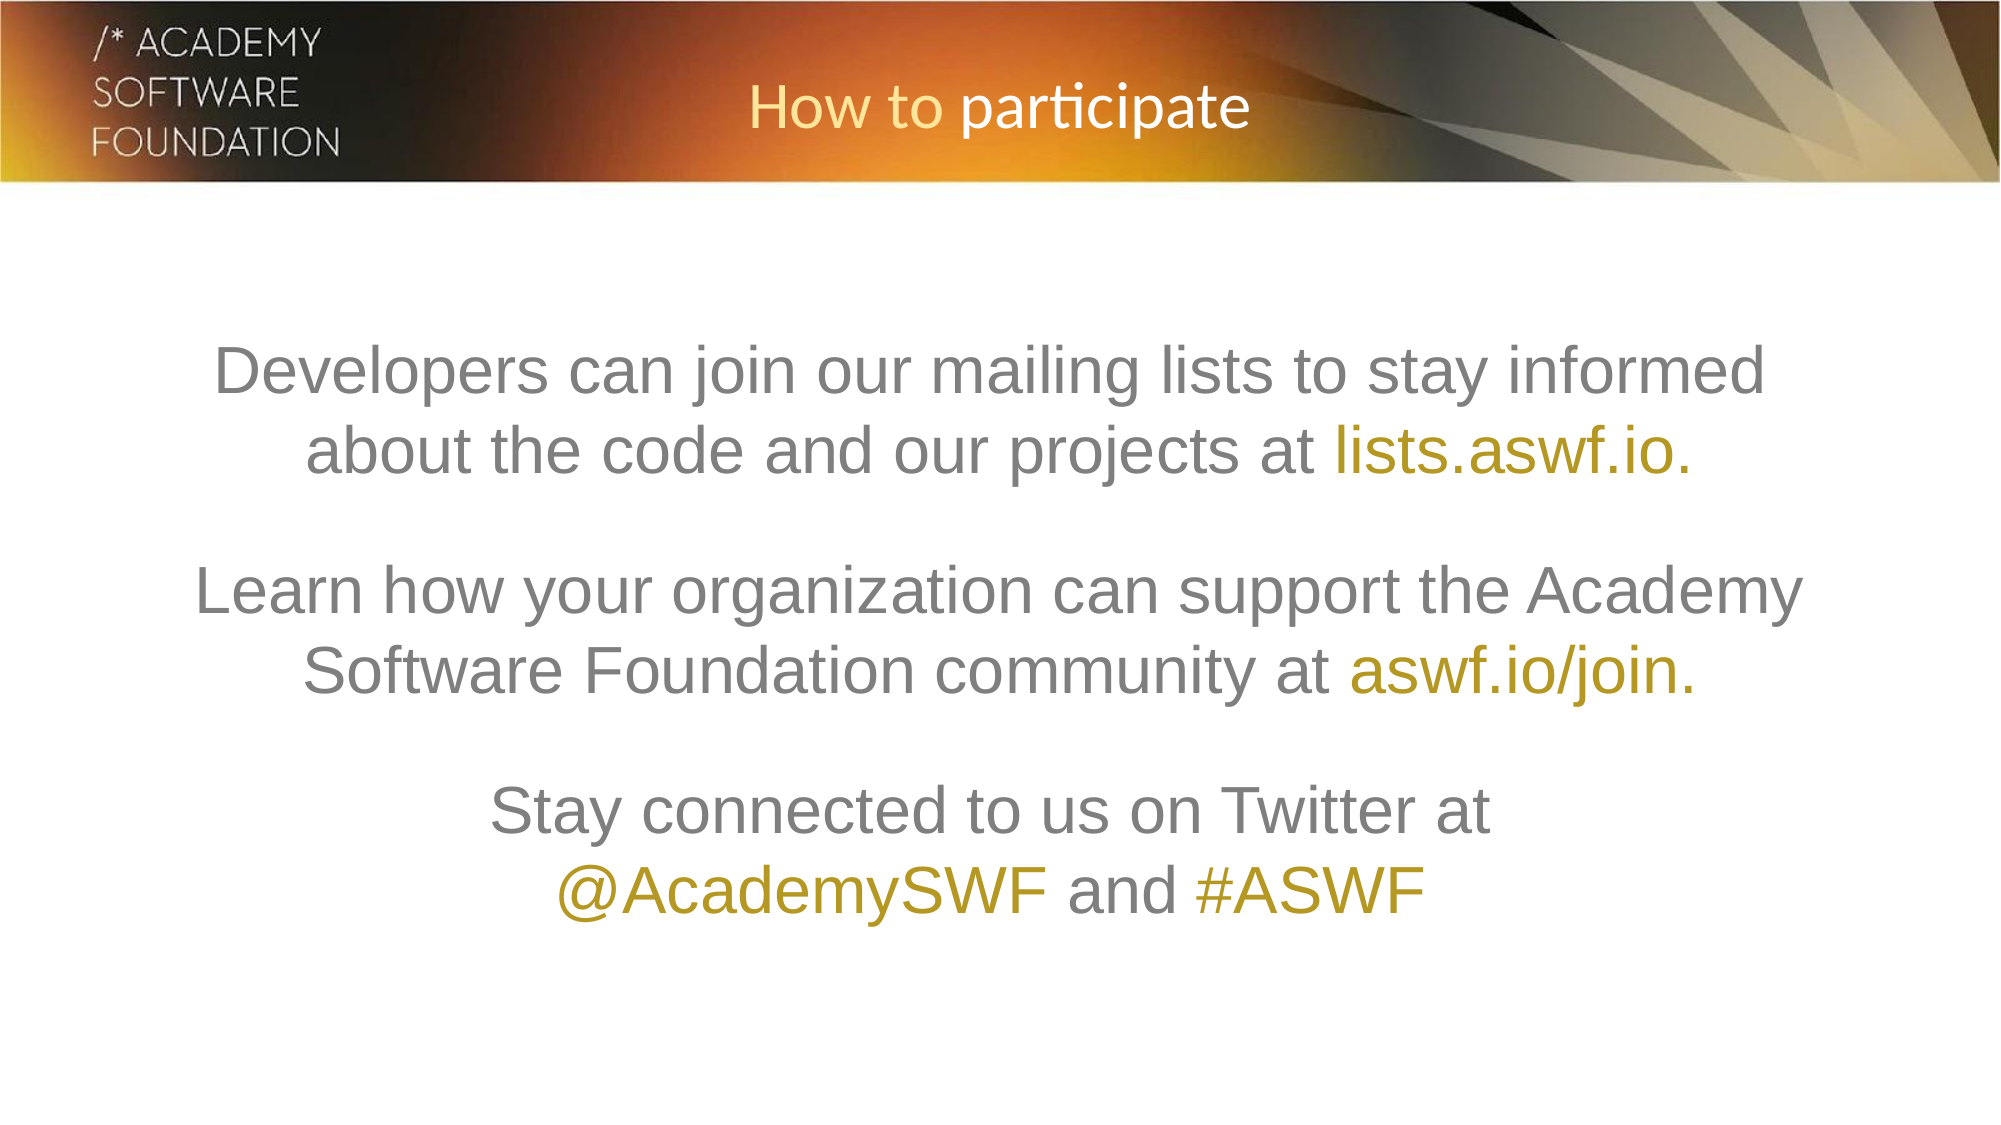

How to participate

Developers can join our mailing lists to stay informed
about the code and our projects at lists.aswf.io.

Learn how your organization can support the Academy Software Foundation community at aswf.io/join.

Stay connected to us on Twitter at
@AcademySWF and #ASWF